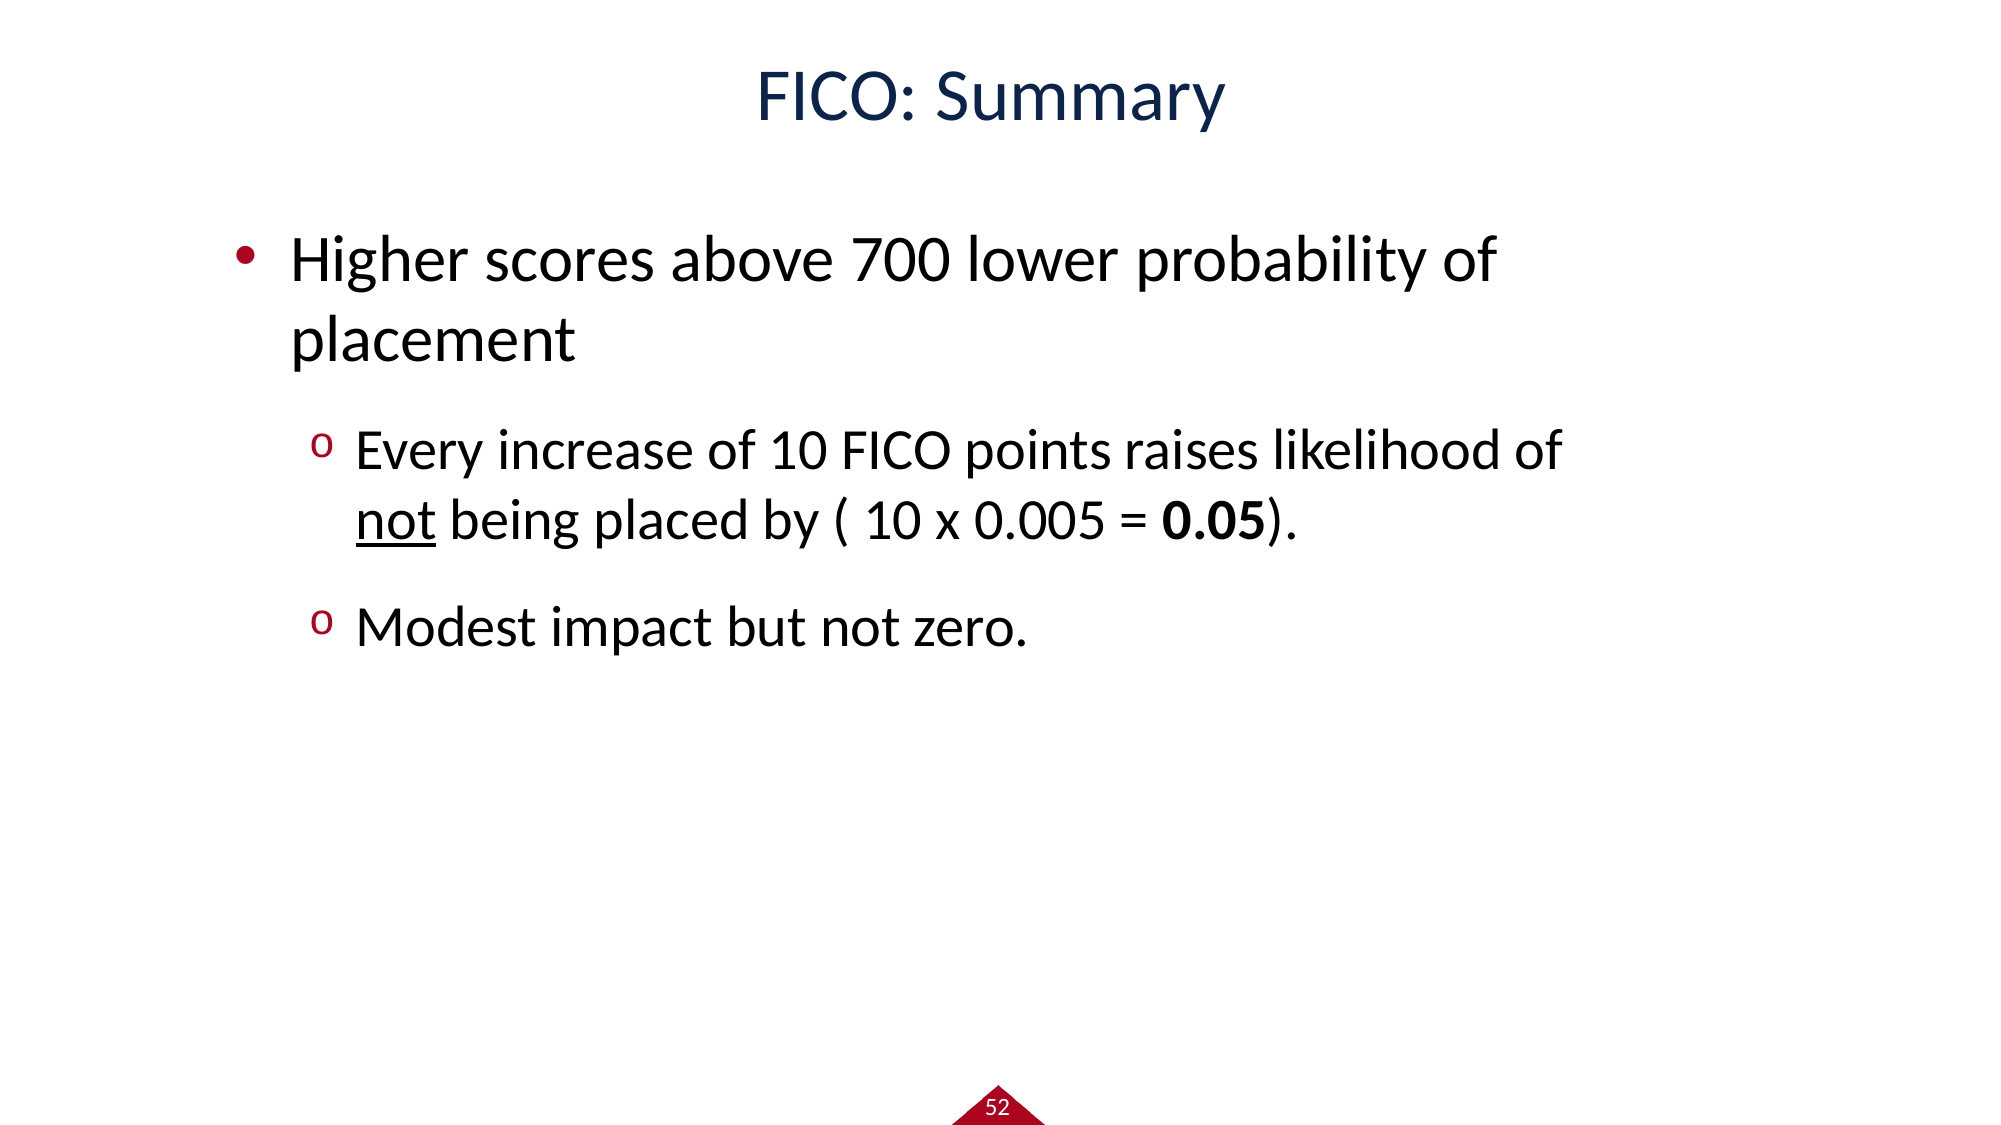

# FICO: Summary
Higher scores above 700 lower probability of placement
Every increase of 10 FICO points raises likelihood of not being placed by ( 10 x 0.005 = 0.05).
Modest impact but not zero.

52